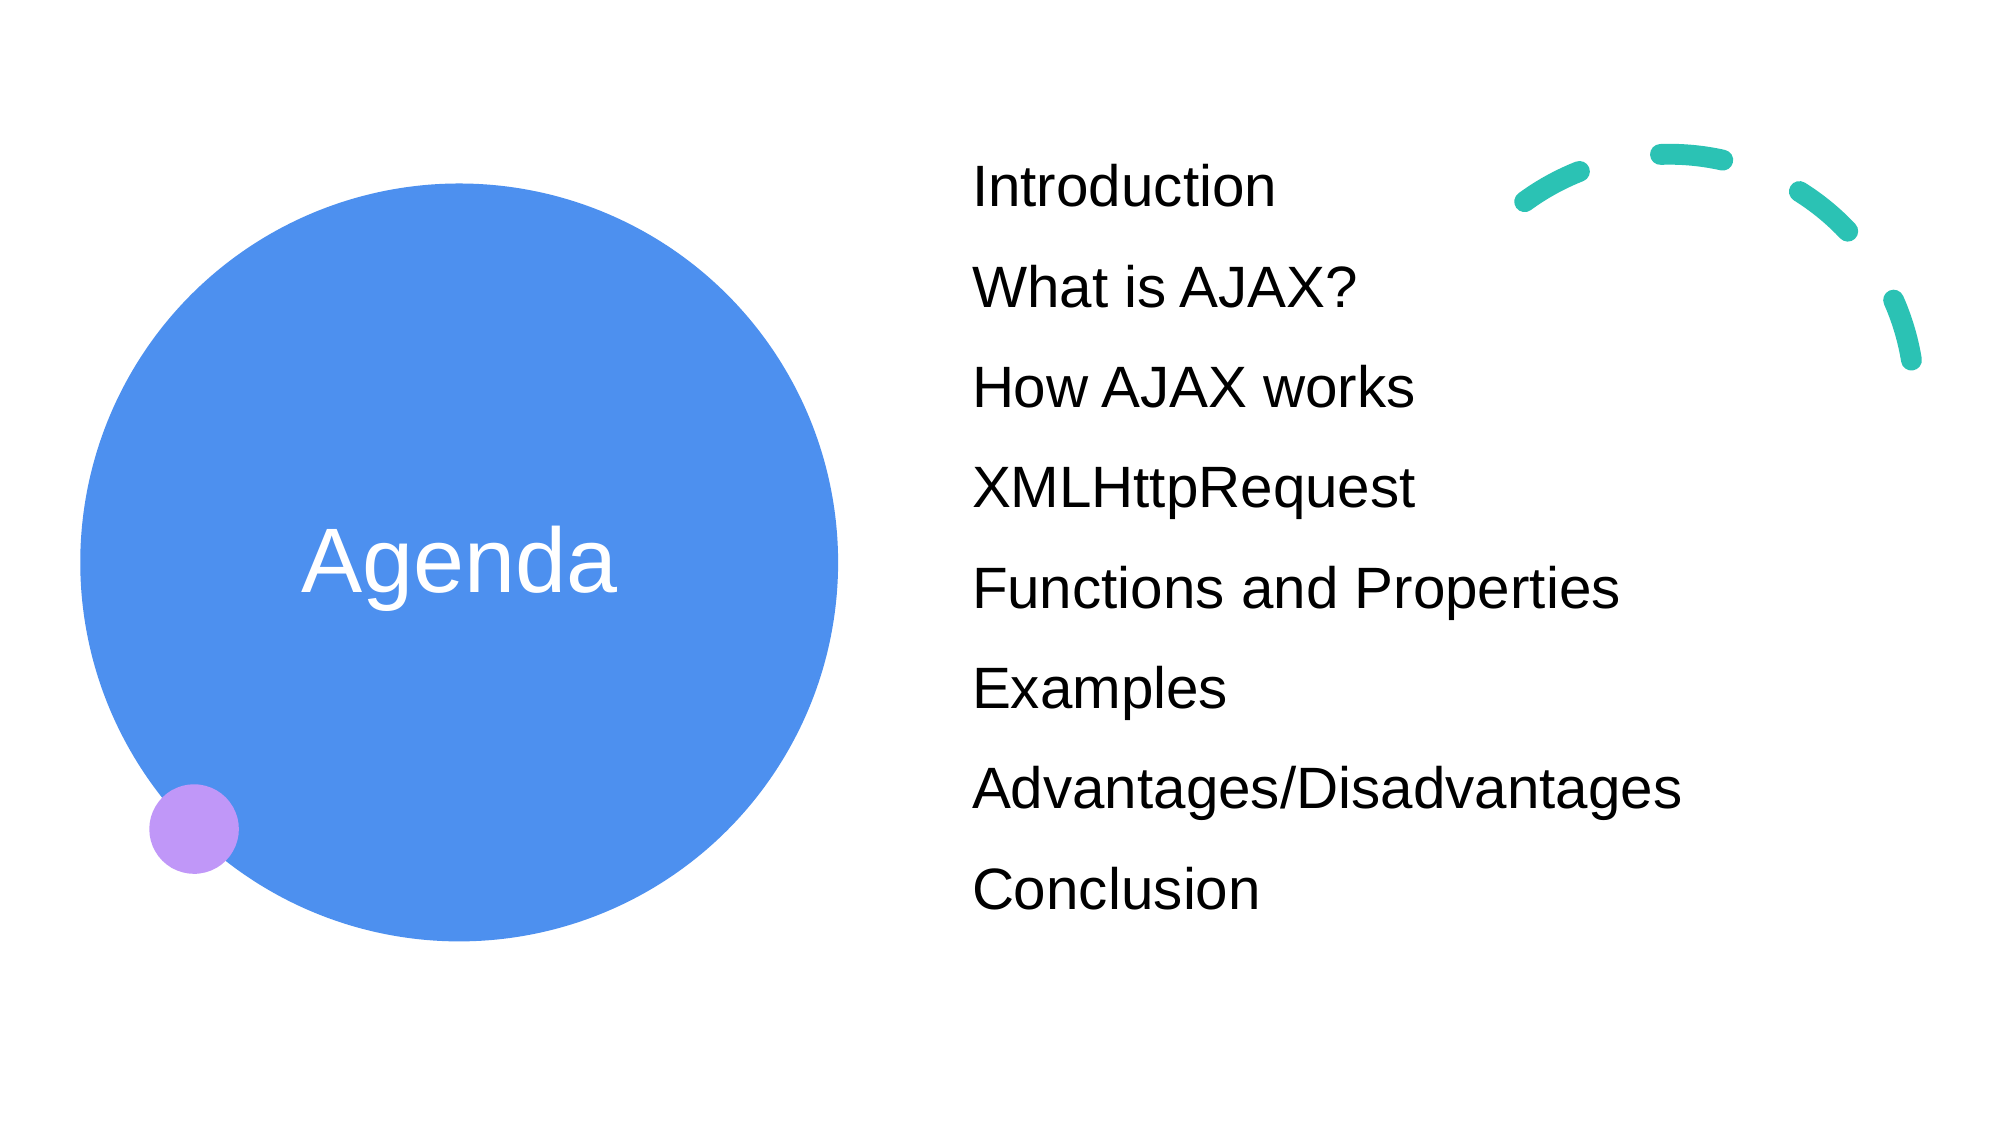

Introduction
What is AJAX?
How AJAX works
XMLHttpRequest
Functions and Properties
Examples
Advantages/Disadvantages
Conclusion
# Agenda